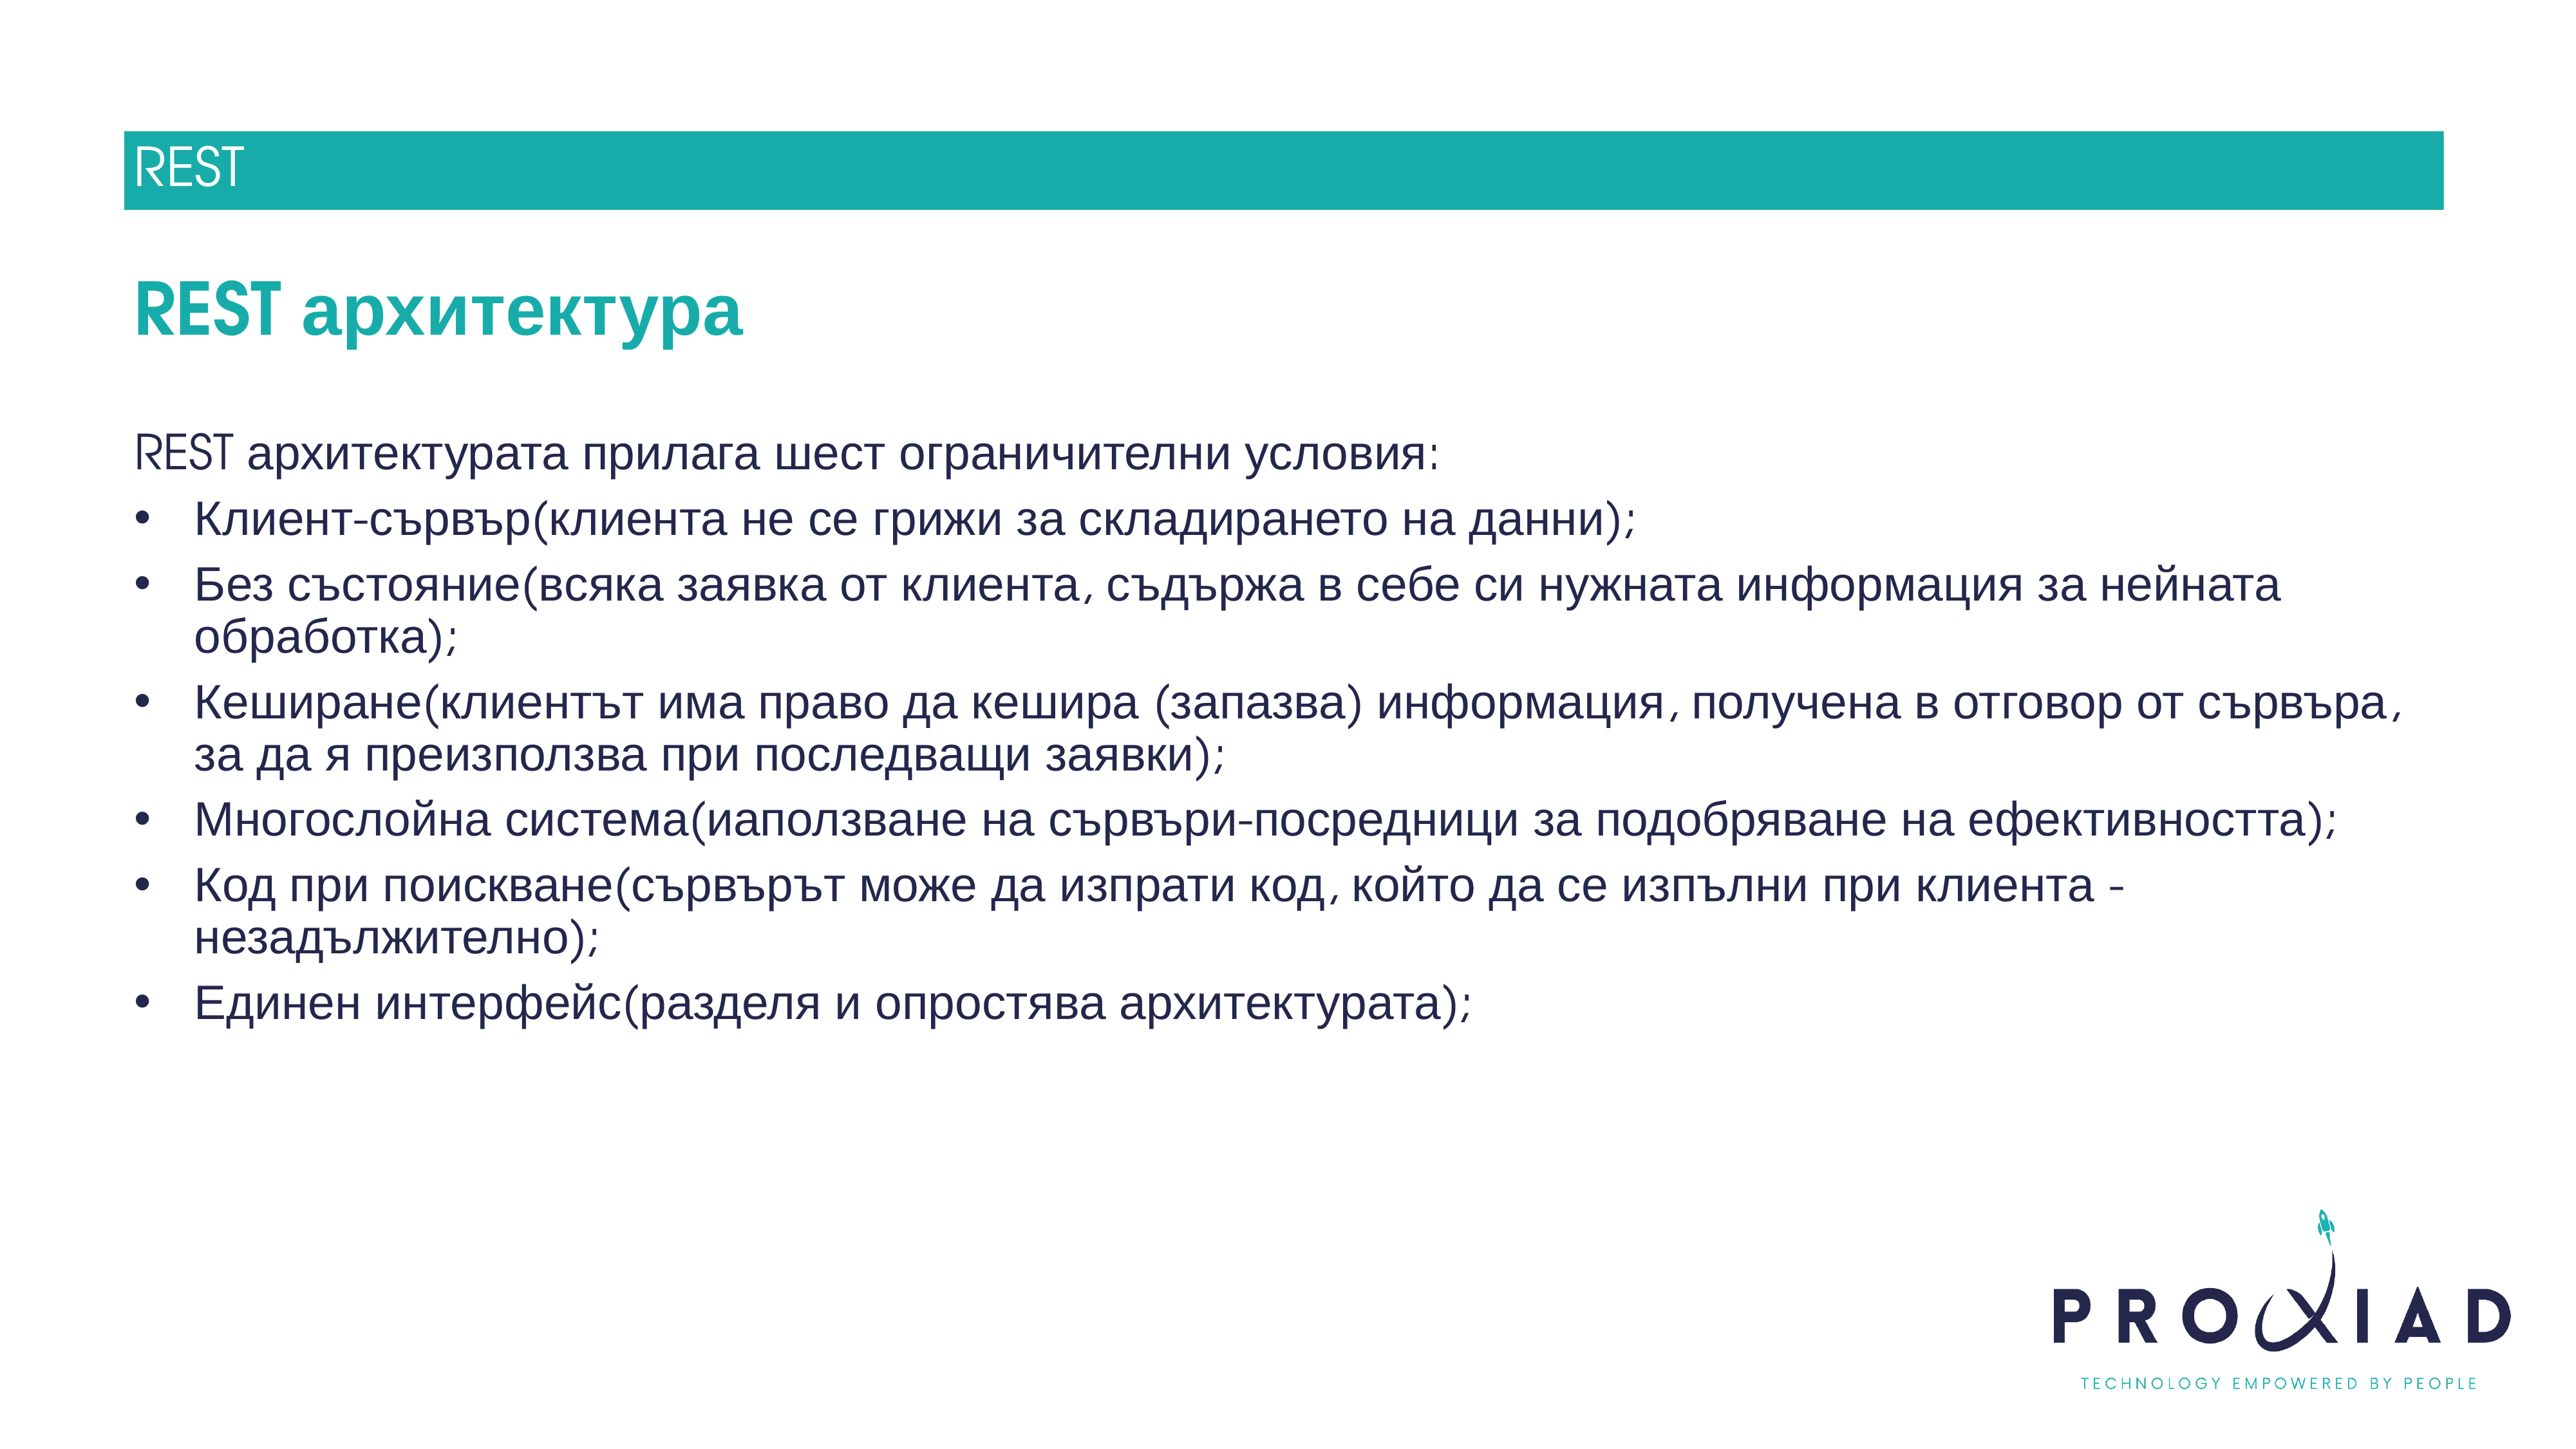

REST
REST архитектура
REST архитектурата прилага шест ограничителни условия:
Клиент-сървър(клиента не се грижи за складирането на данни);
Без състояние(всяка заявка от клиента, съдържа в себе си нужната информация за нейната обработка);
Кеширане(клиентът има право да кешира (запазва) информация, получена в отговор от сървъра, за да я преизползва при последващи заявки);
Многослойна система(иаползване на сървъри-посредници за подобряване на ефективността);
Код при поискване(сървърът може да изпрати код, който да се изпълни при клиента - незадължително);
Единен интерфейс(разделя и опростява архитектурата);